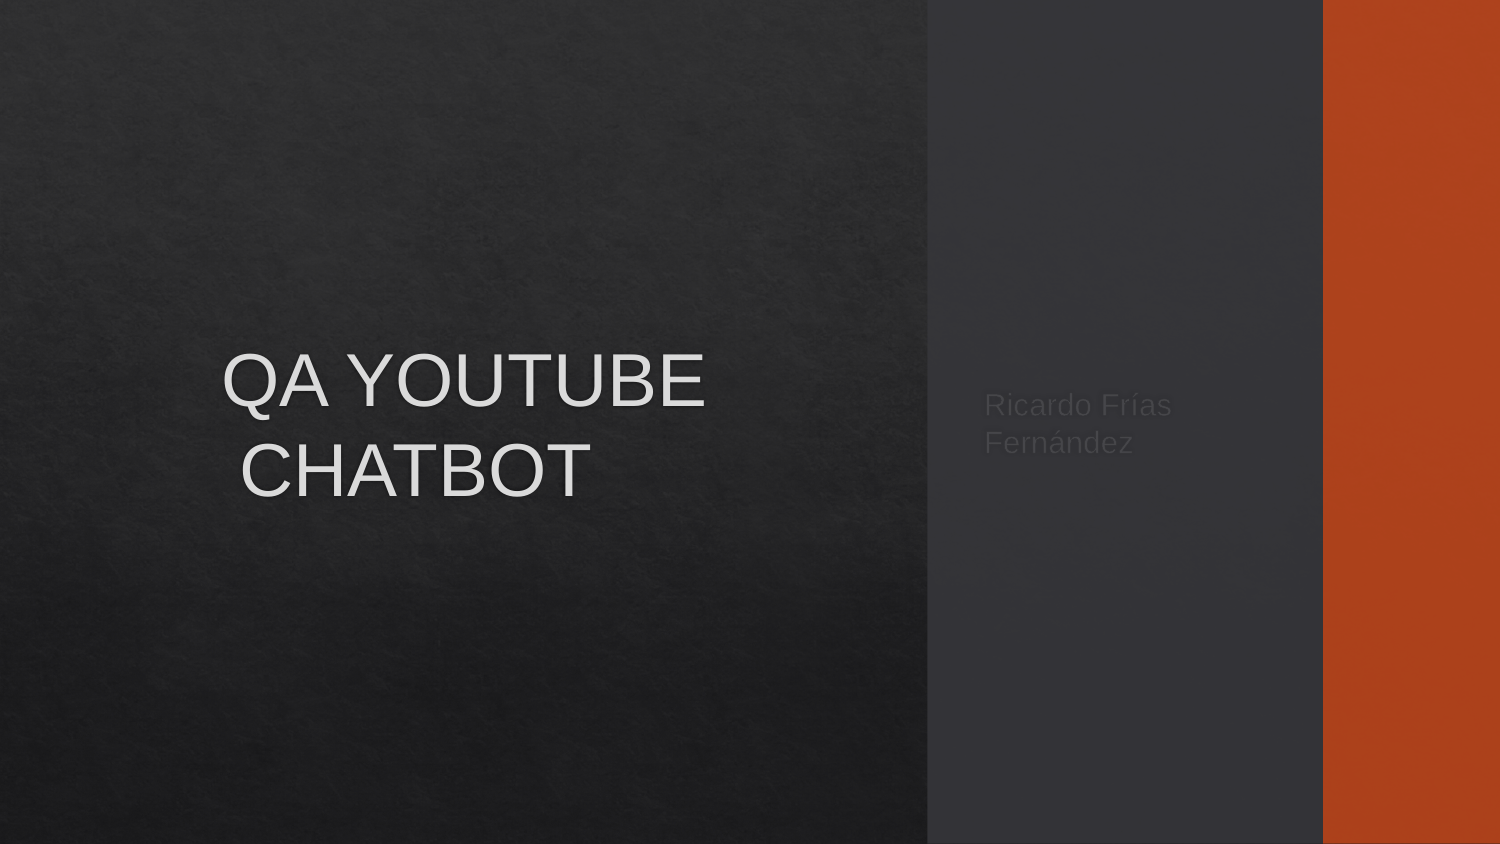

# QA YOUTUBE CHATBOT
Ricardo Frías Fernández